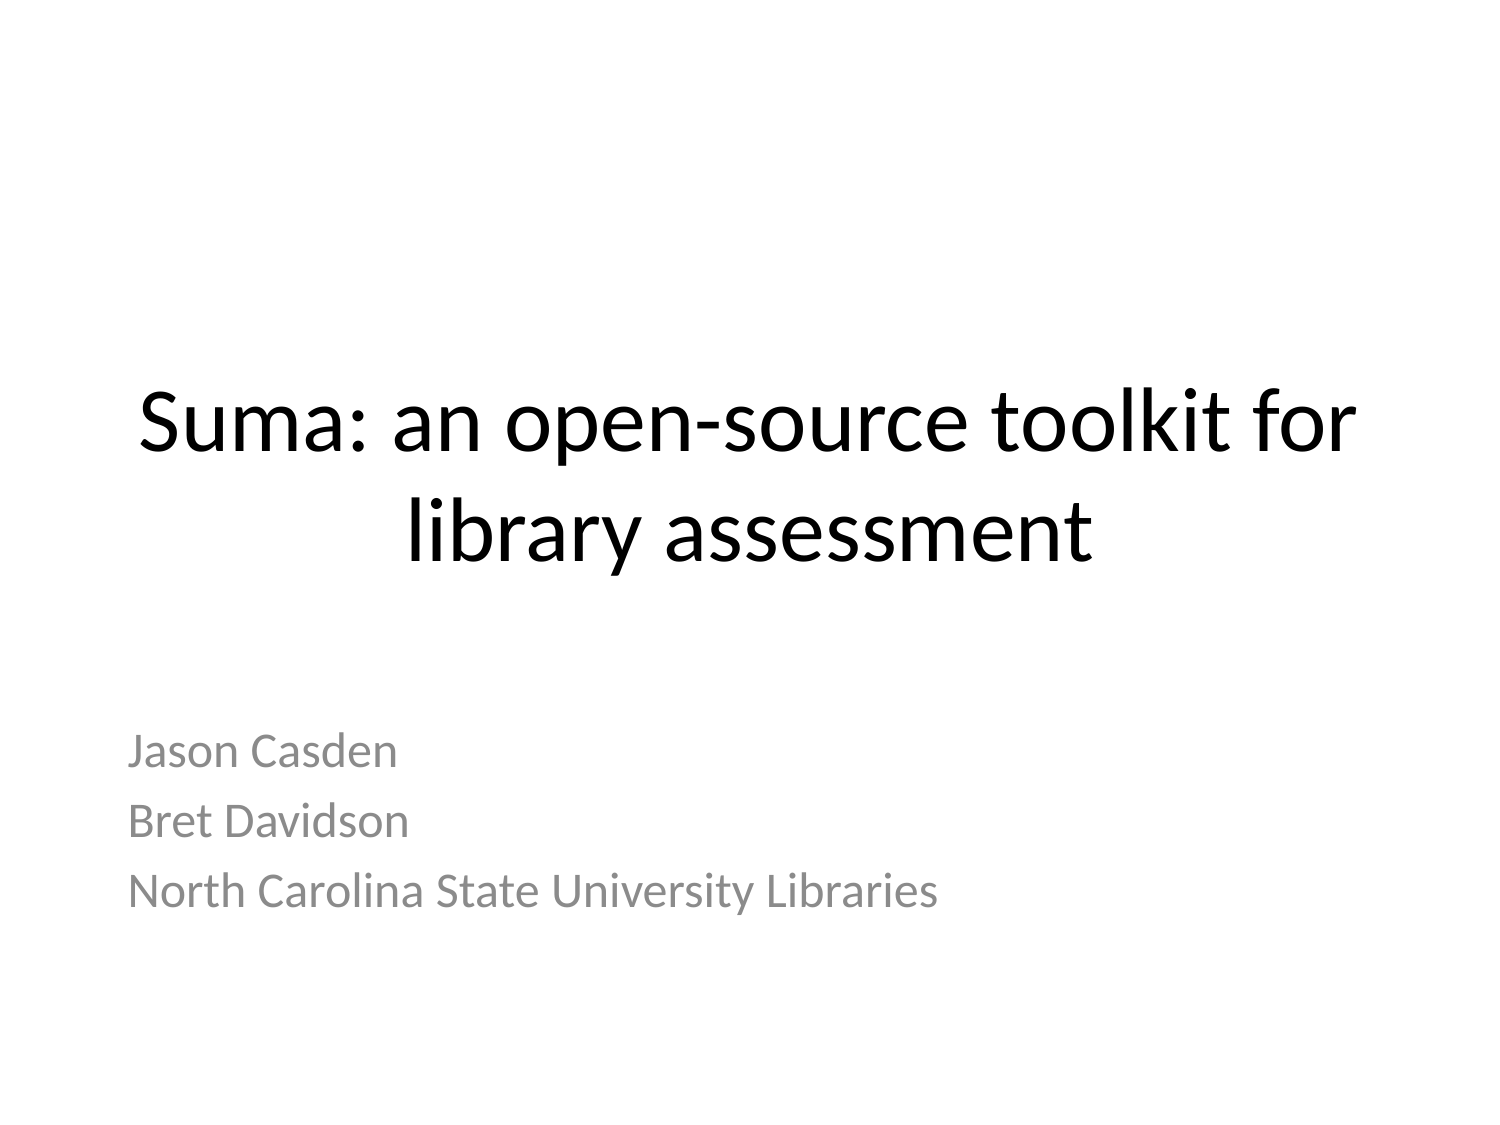

# Suma: an open-source toolkit for library assessment
Jason Casden
Bret Davidson
North Carolina State University Libraries